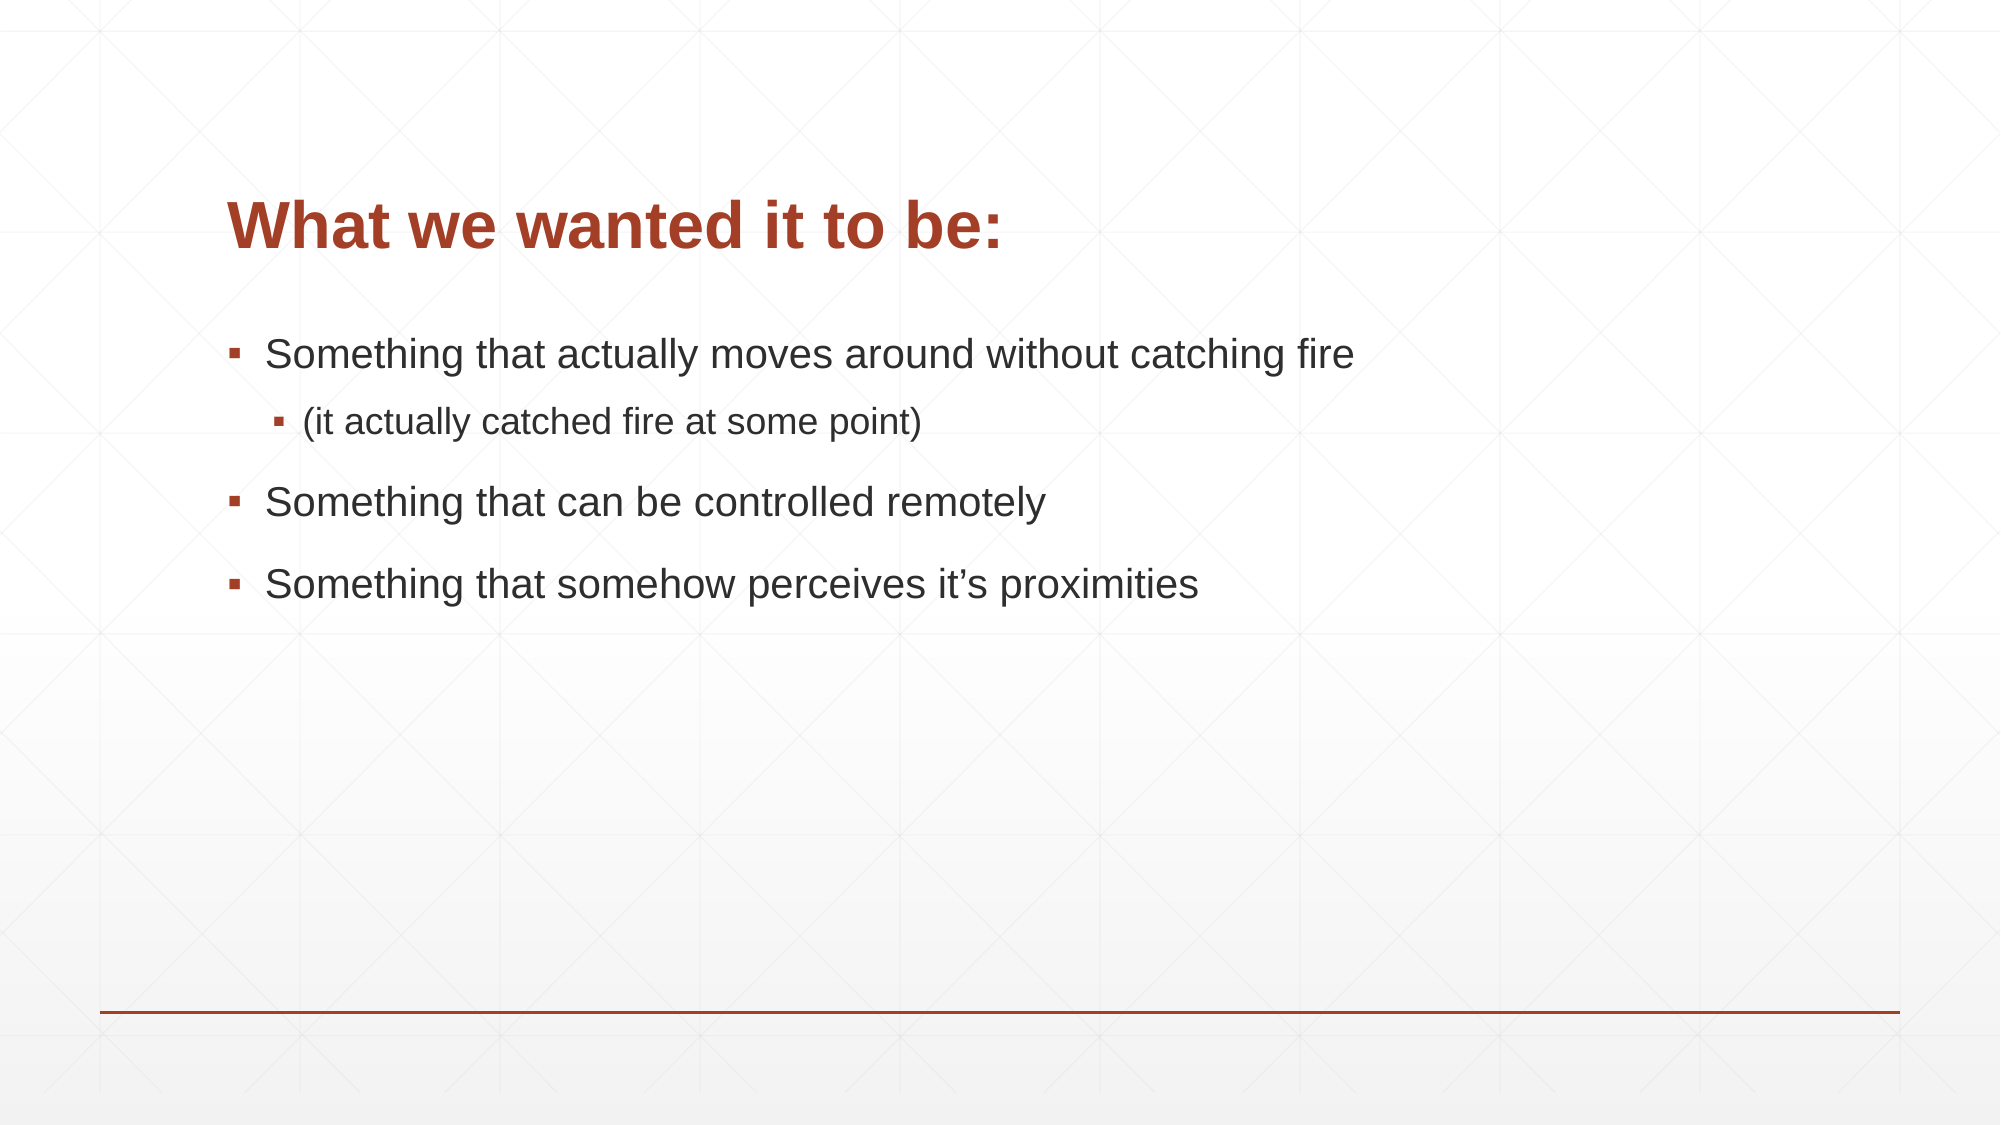

# What we wanted it to be:
Something that actually moves around without catching fire
(it actually catched fire at some point)
Something that can be controlled remotely
Something that somehow perceives it’s proximities